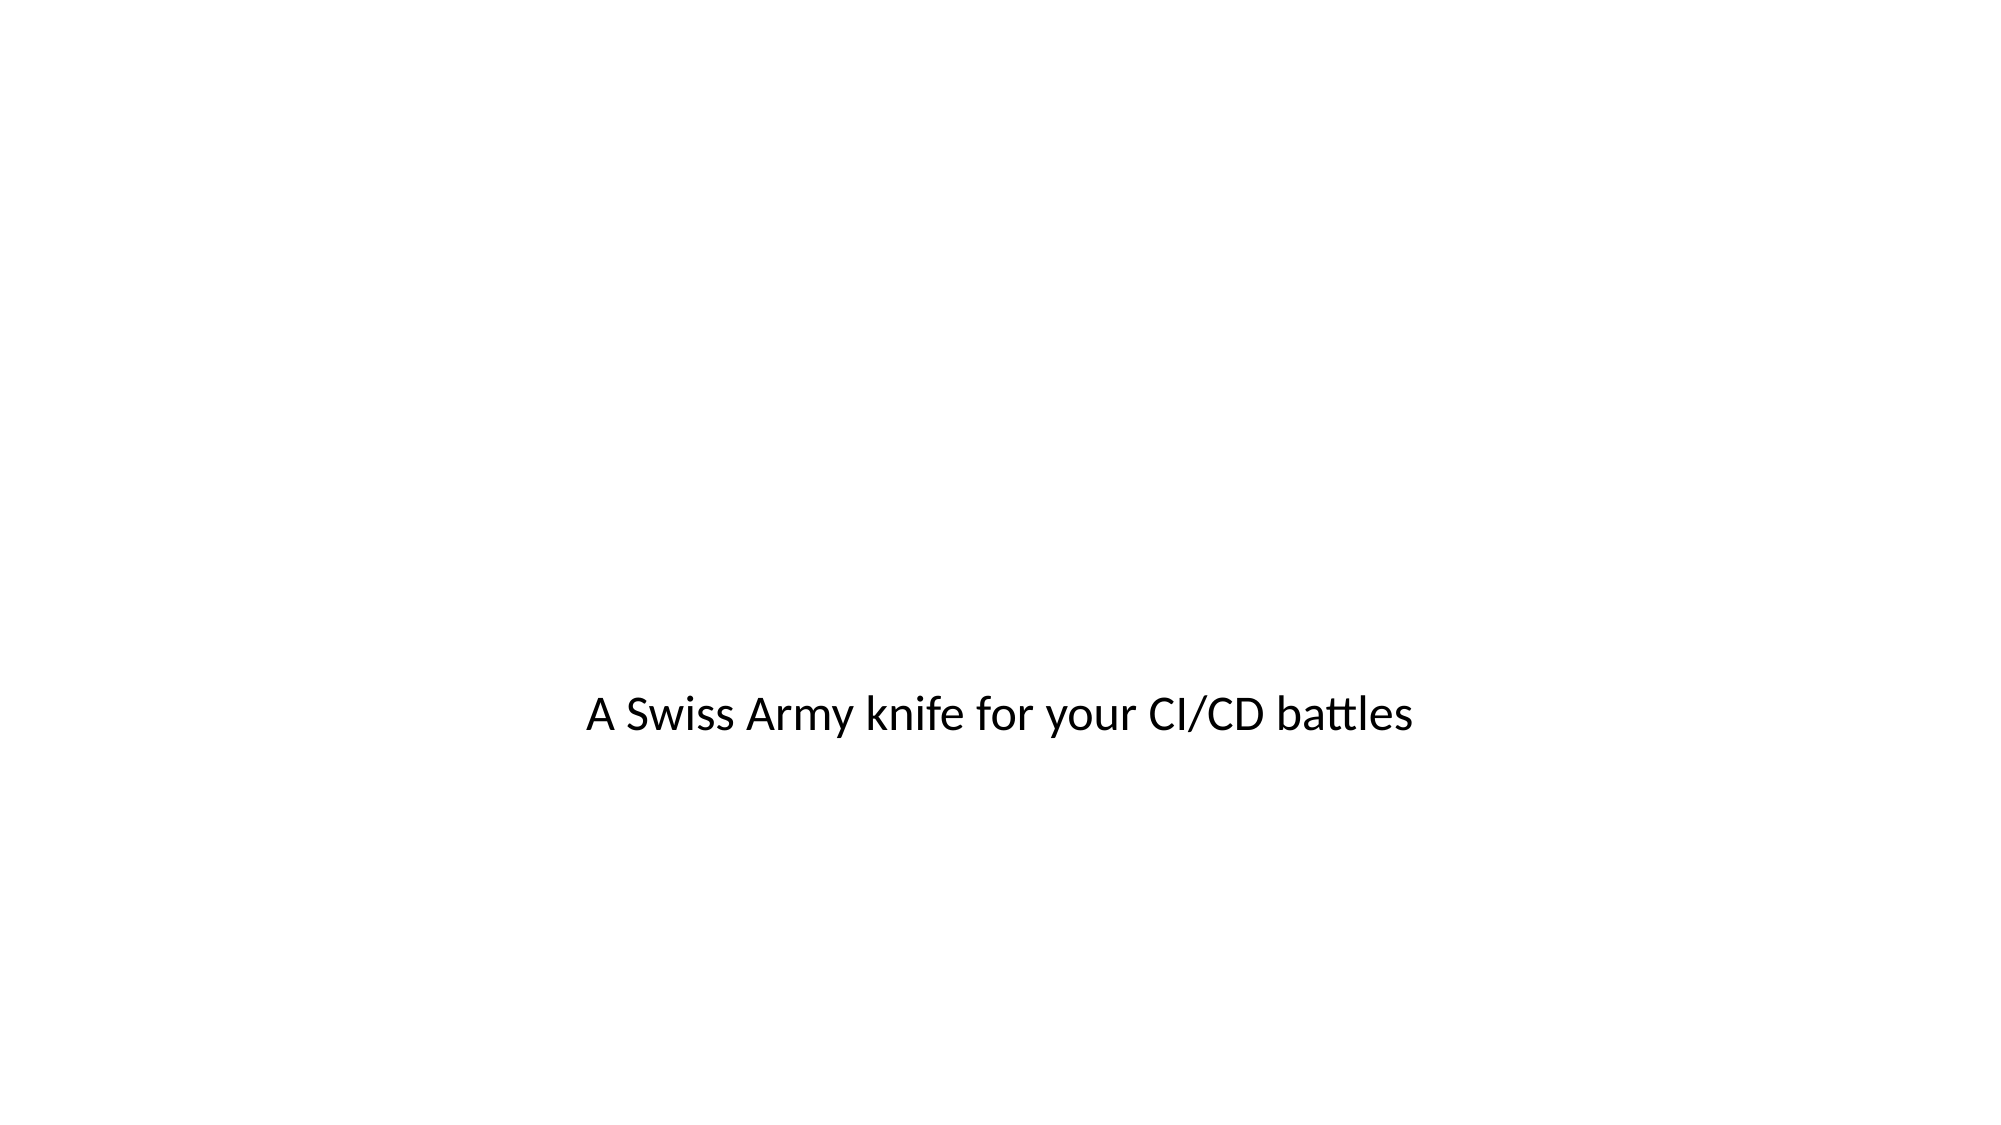

# Using Apache Jenkins for Continuous Integration and Deployment
A Swiss Army knife for your CI/CD battles